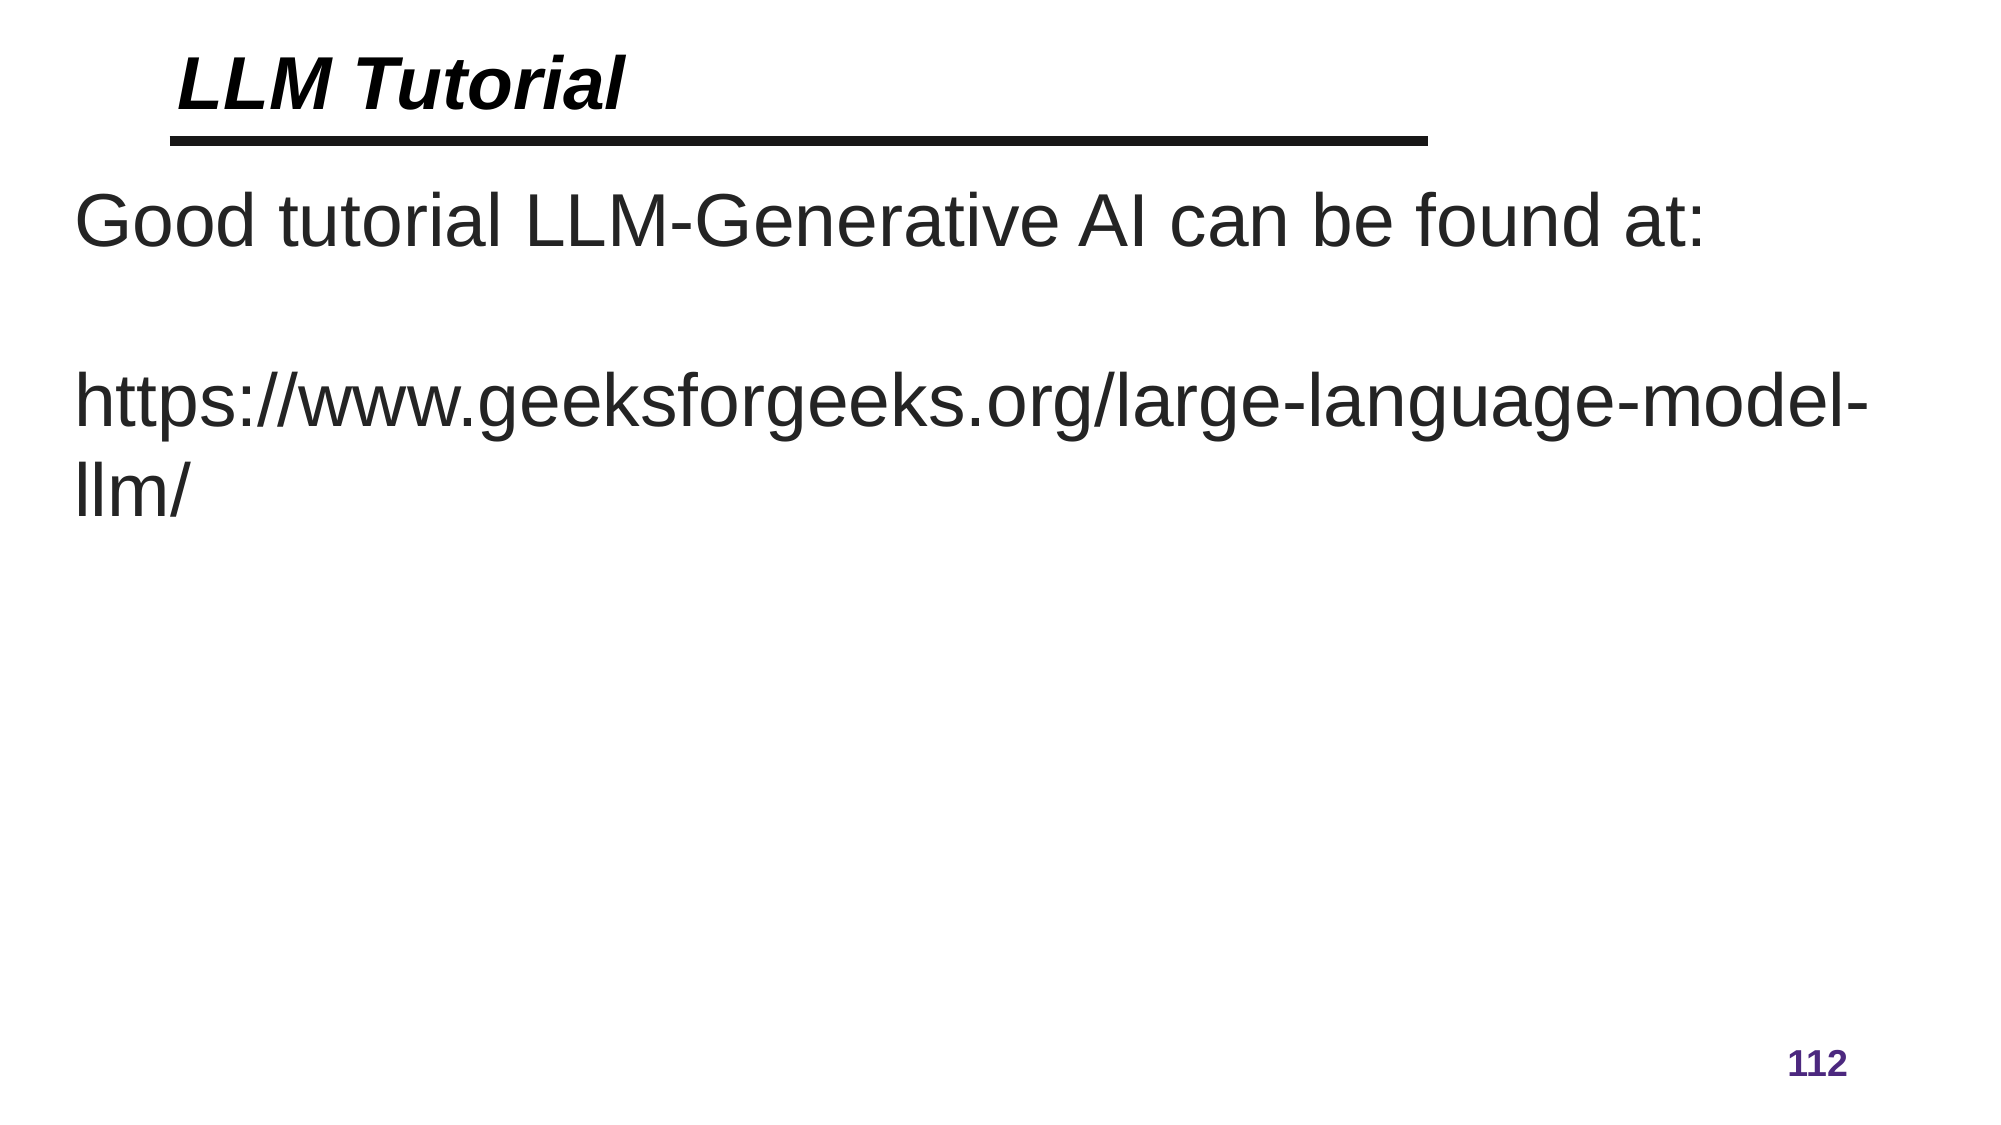

# LLM Tutorial
Good tutorial LLM-Generative AI can be found at:

https://www.geeksforgeeks.org/large-language-model-llm/
Myth
Outcome